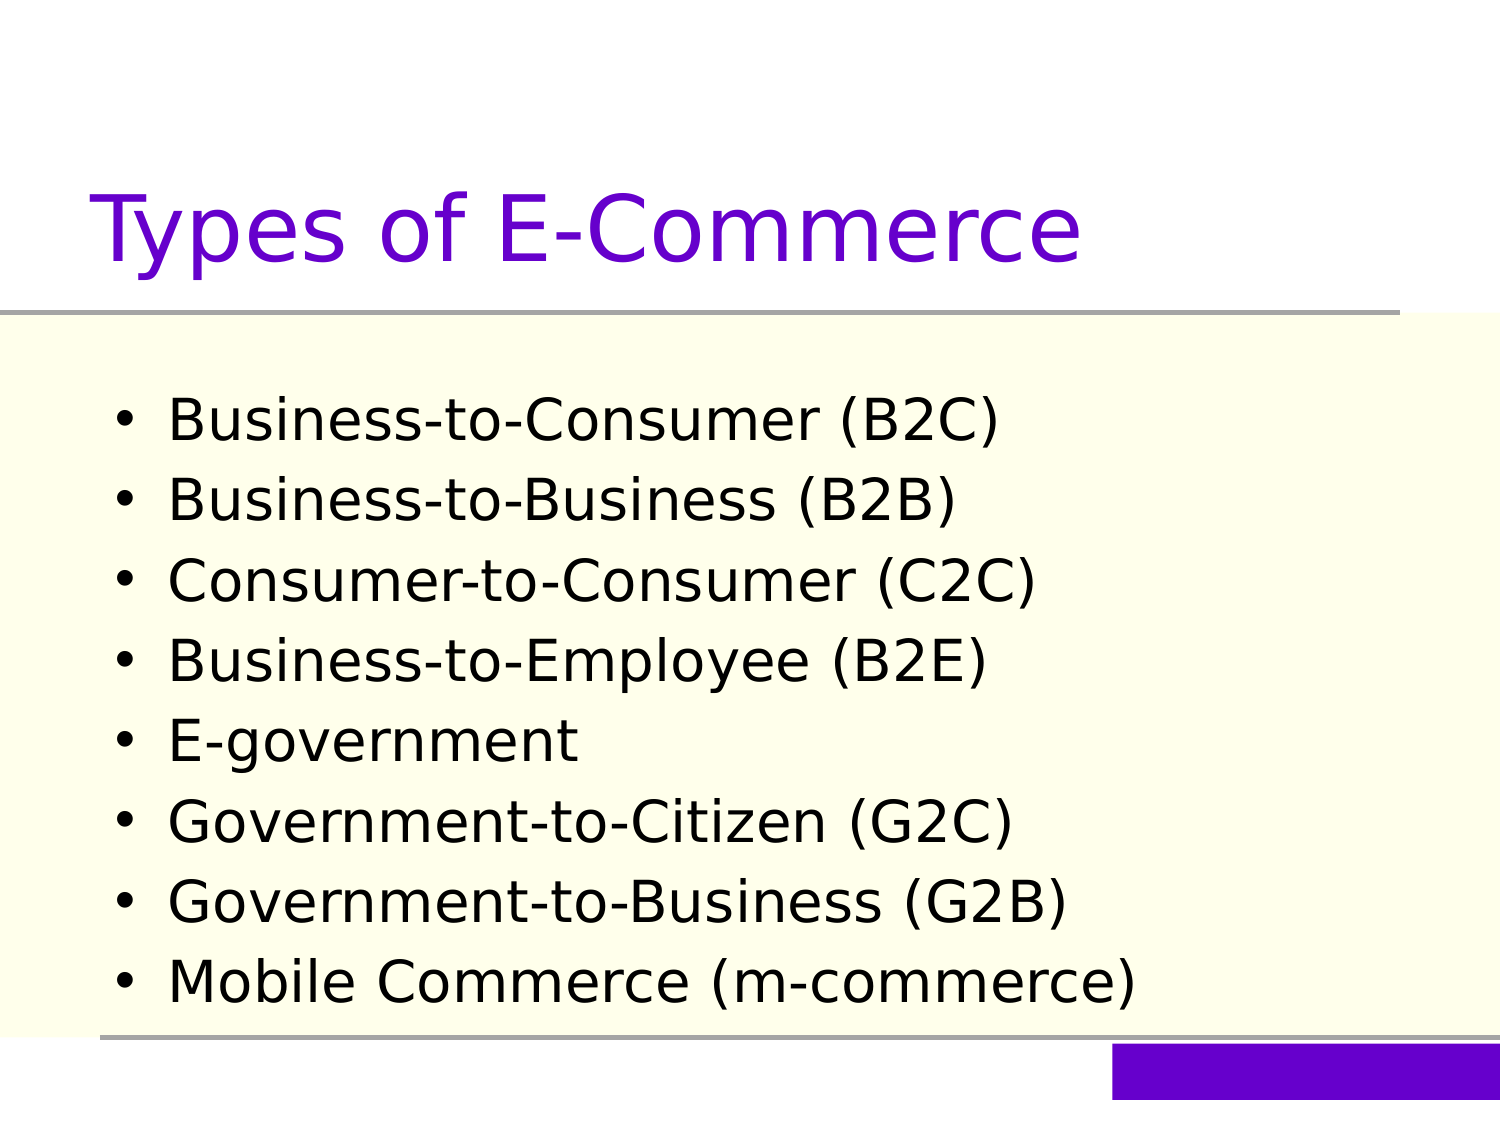

Types of E-Commerce
Business-to-Consumer (B2C)
Business-to-Business (B2B)
Consumer-to-Consumer (C2C)
Business-to-Employee (B2E)
E-government
Government-to-Citizen (G2C)
Government-to-Business (G2B)
Mobile Commerce (m-commerce)